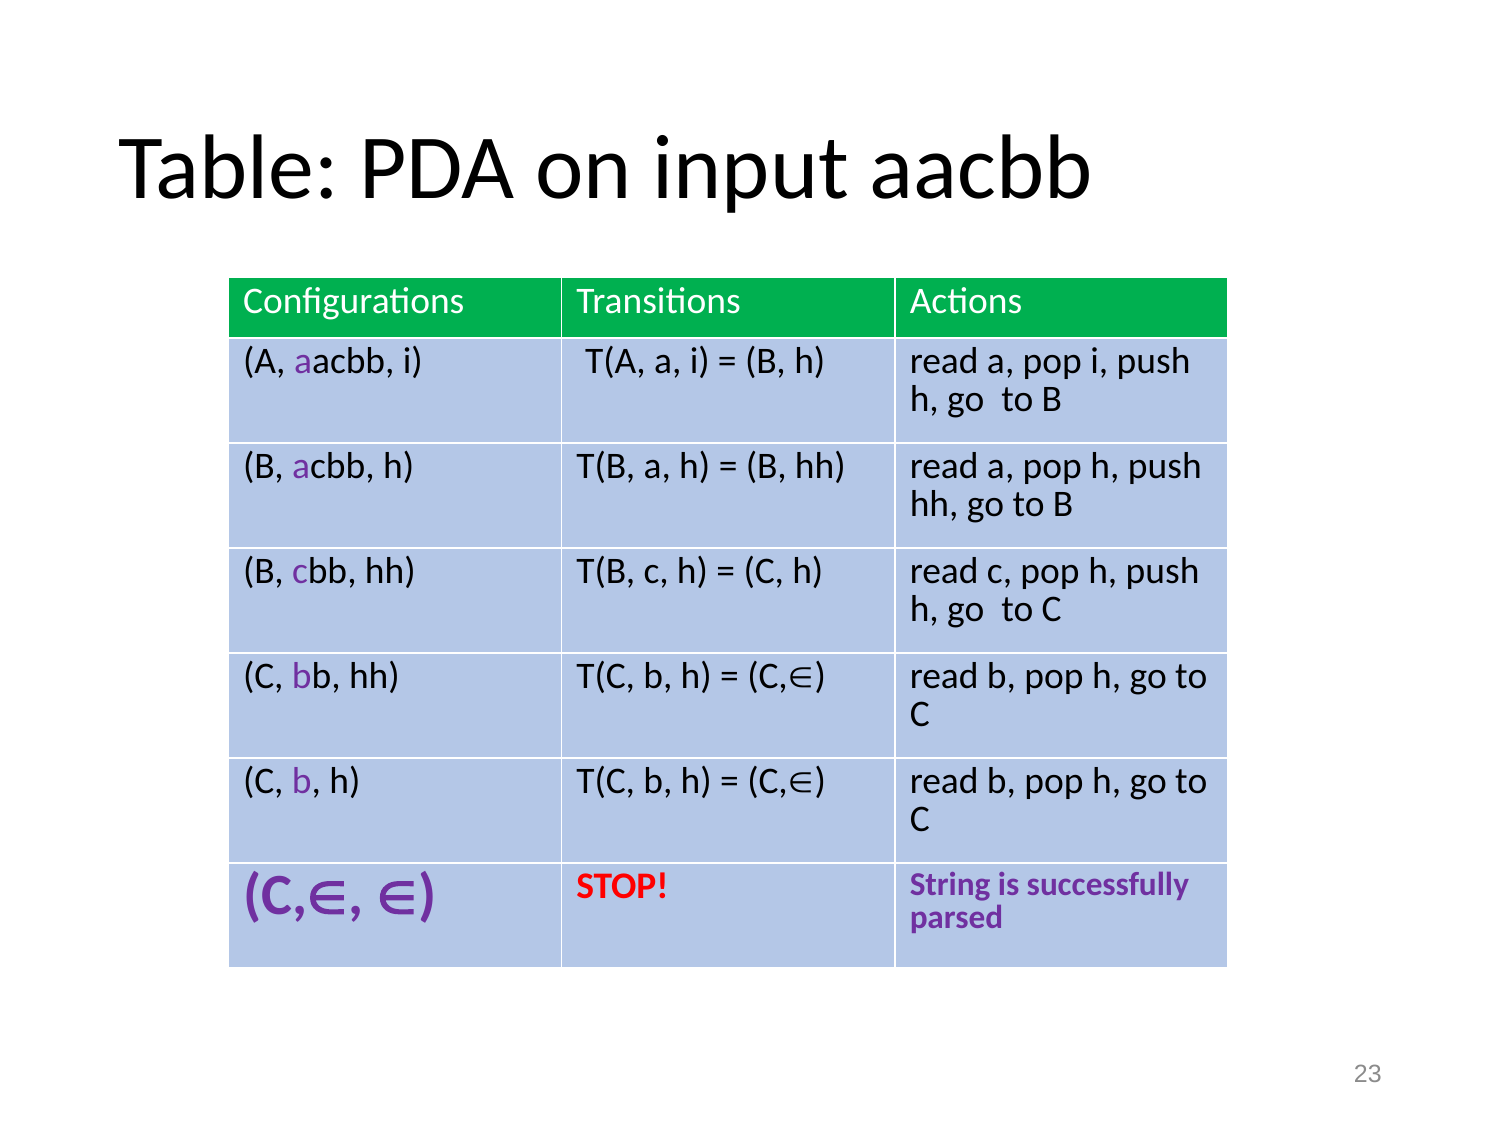

# Table: PDA on input aacbb
| Configurations | Transitions | Actions |
| --- | --- | --- |
| (A, aacbb, i) | T(A, a, i) = (B, h) | read a, pop i, push h, go to B |
| (B, acbb, h) | T(B, a, h) = (B, hh) | read a, pop h, push hh, go to B |
| (B, cbb, hh) | T(B, c, h) = (C, h) | read c, pop h, push h, go to C |
| (C, bb, hh) | T(C, b, h) = (C,∈) | read b, pop h, go to C |
| (C, b, h) | T(C, b, h) = (C,∈) | read b, pop h, go to C |
| (C,∈, ∈) | STOP! | String is successfully parsed |
23